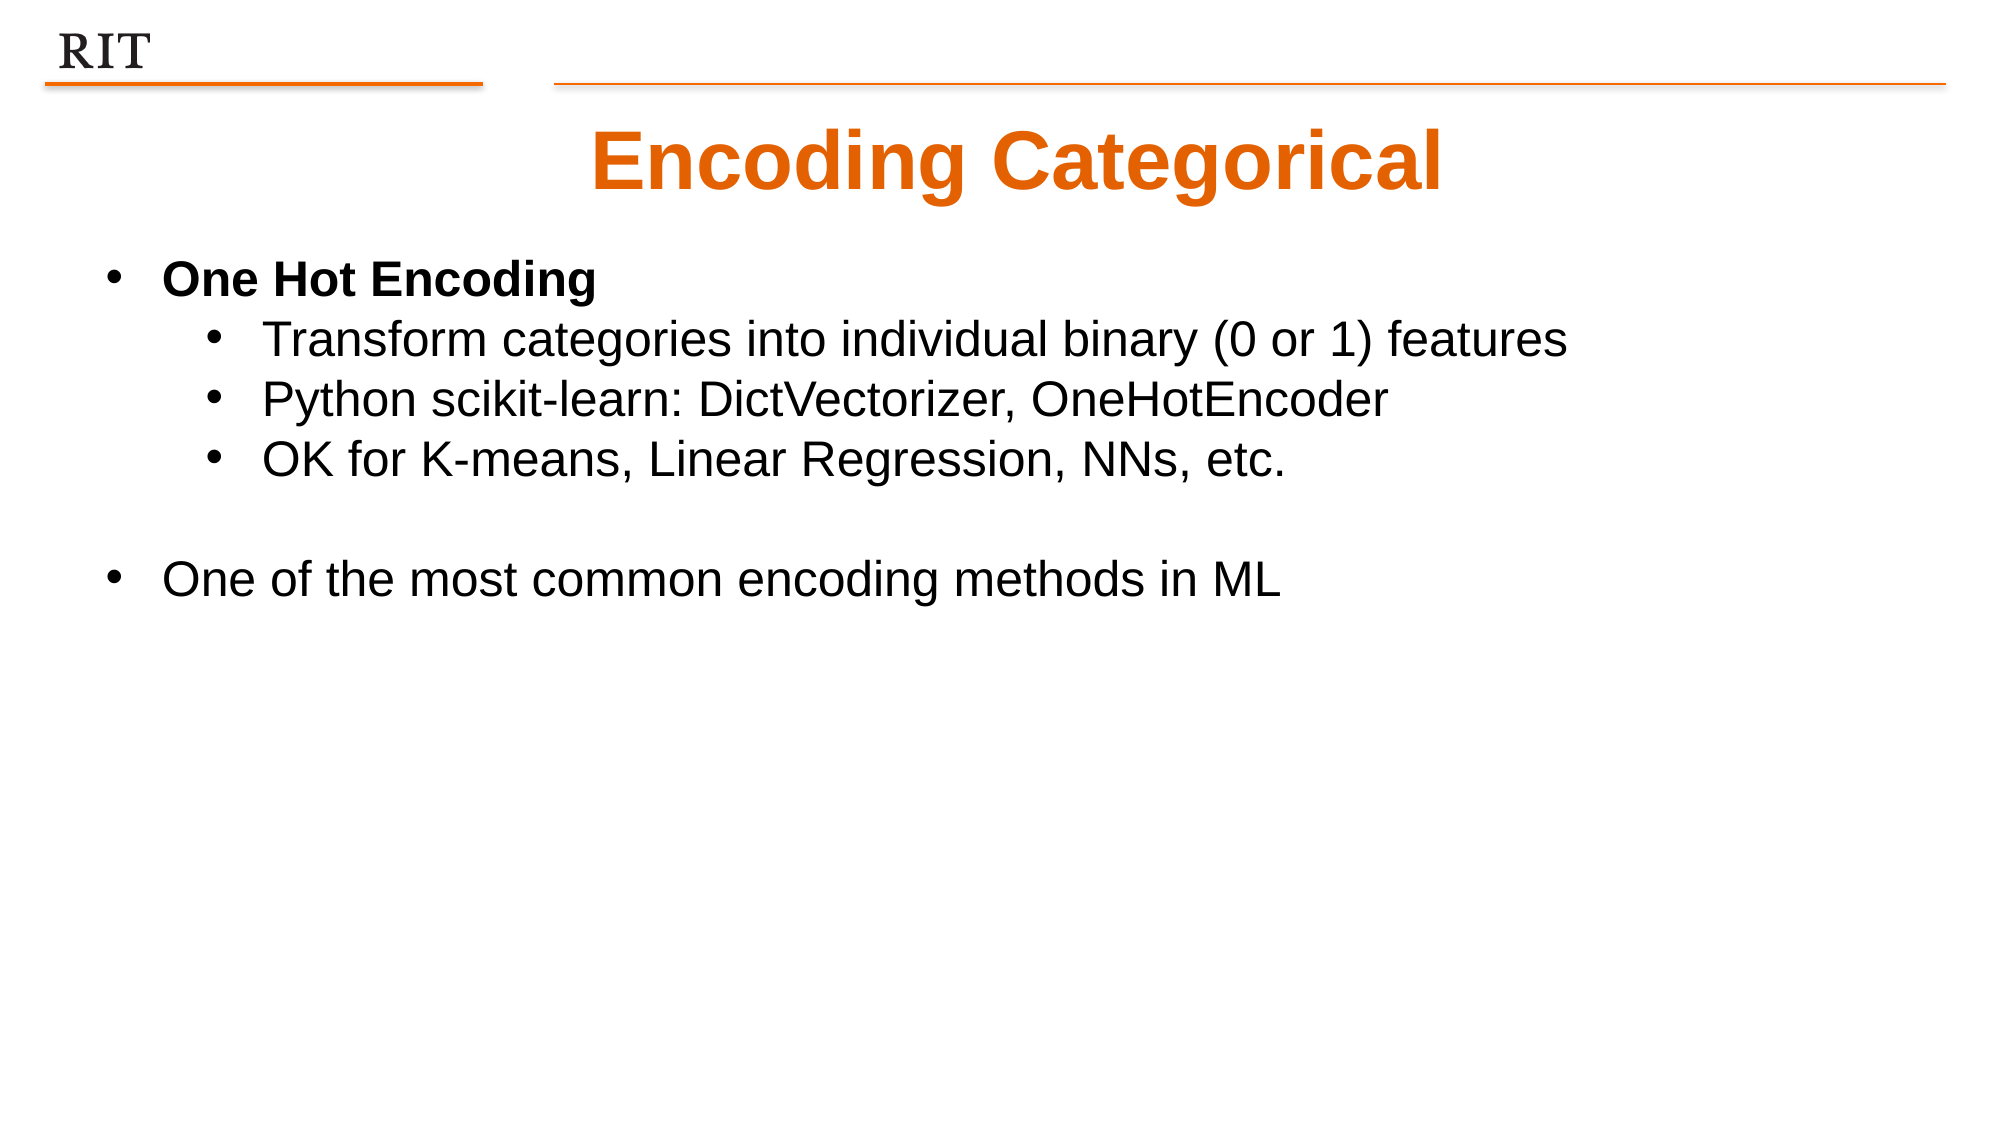

Encoding Categorical
One Hot Encoding
Transform categories into individual binary (0 or 1) features
Python scikit-learn: DictVectorizer, OneHotEncoder
OK for K-means, Linear Regression, NNs, etc.

One of the most common encoding methods in ML